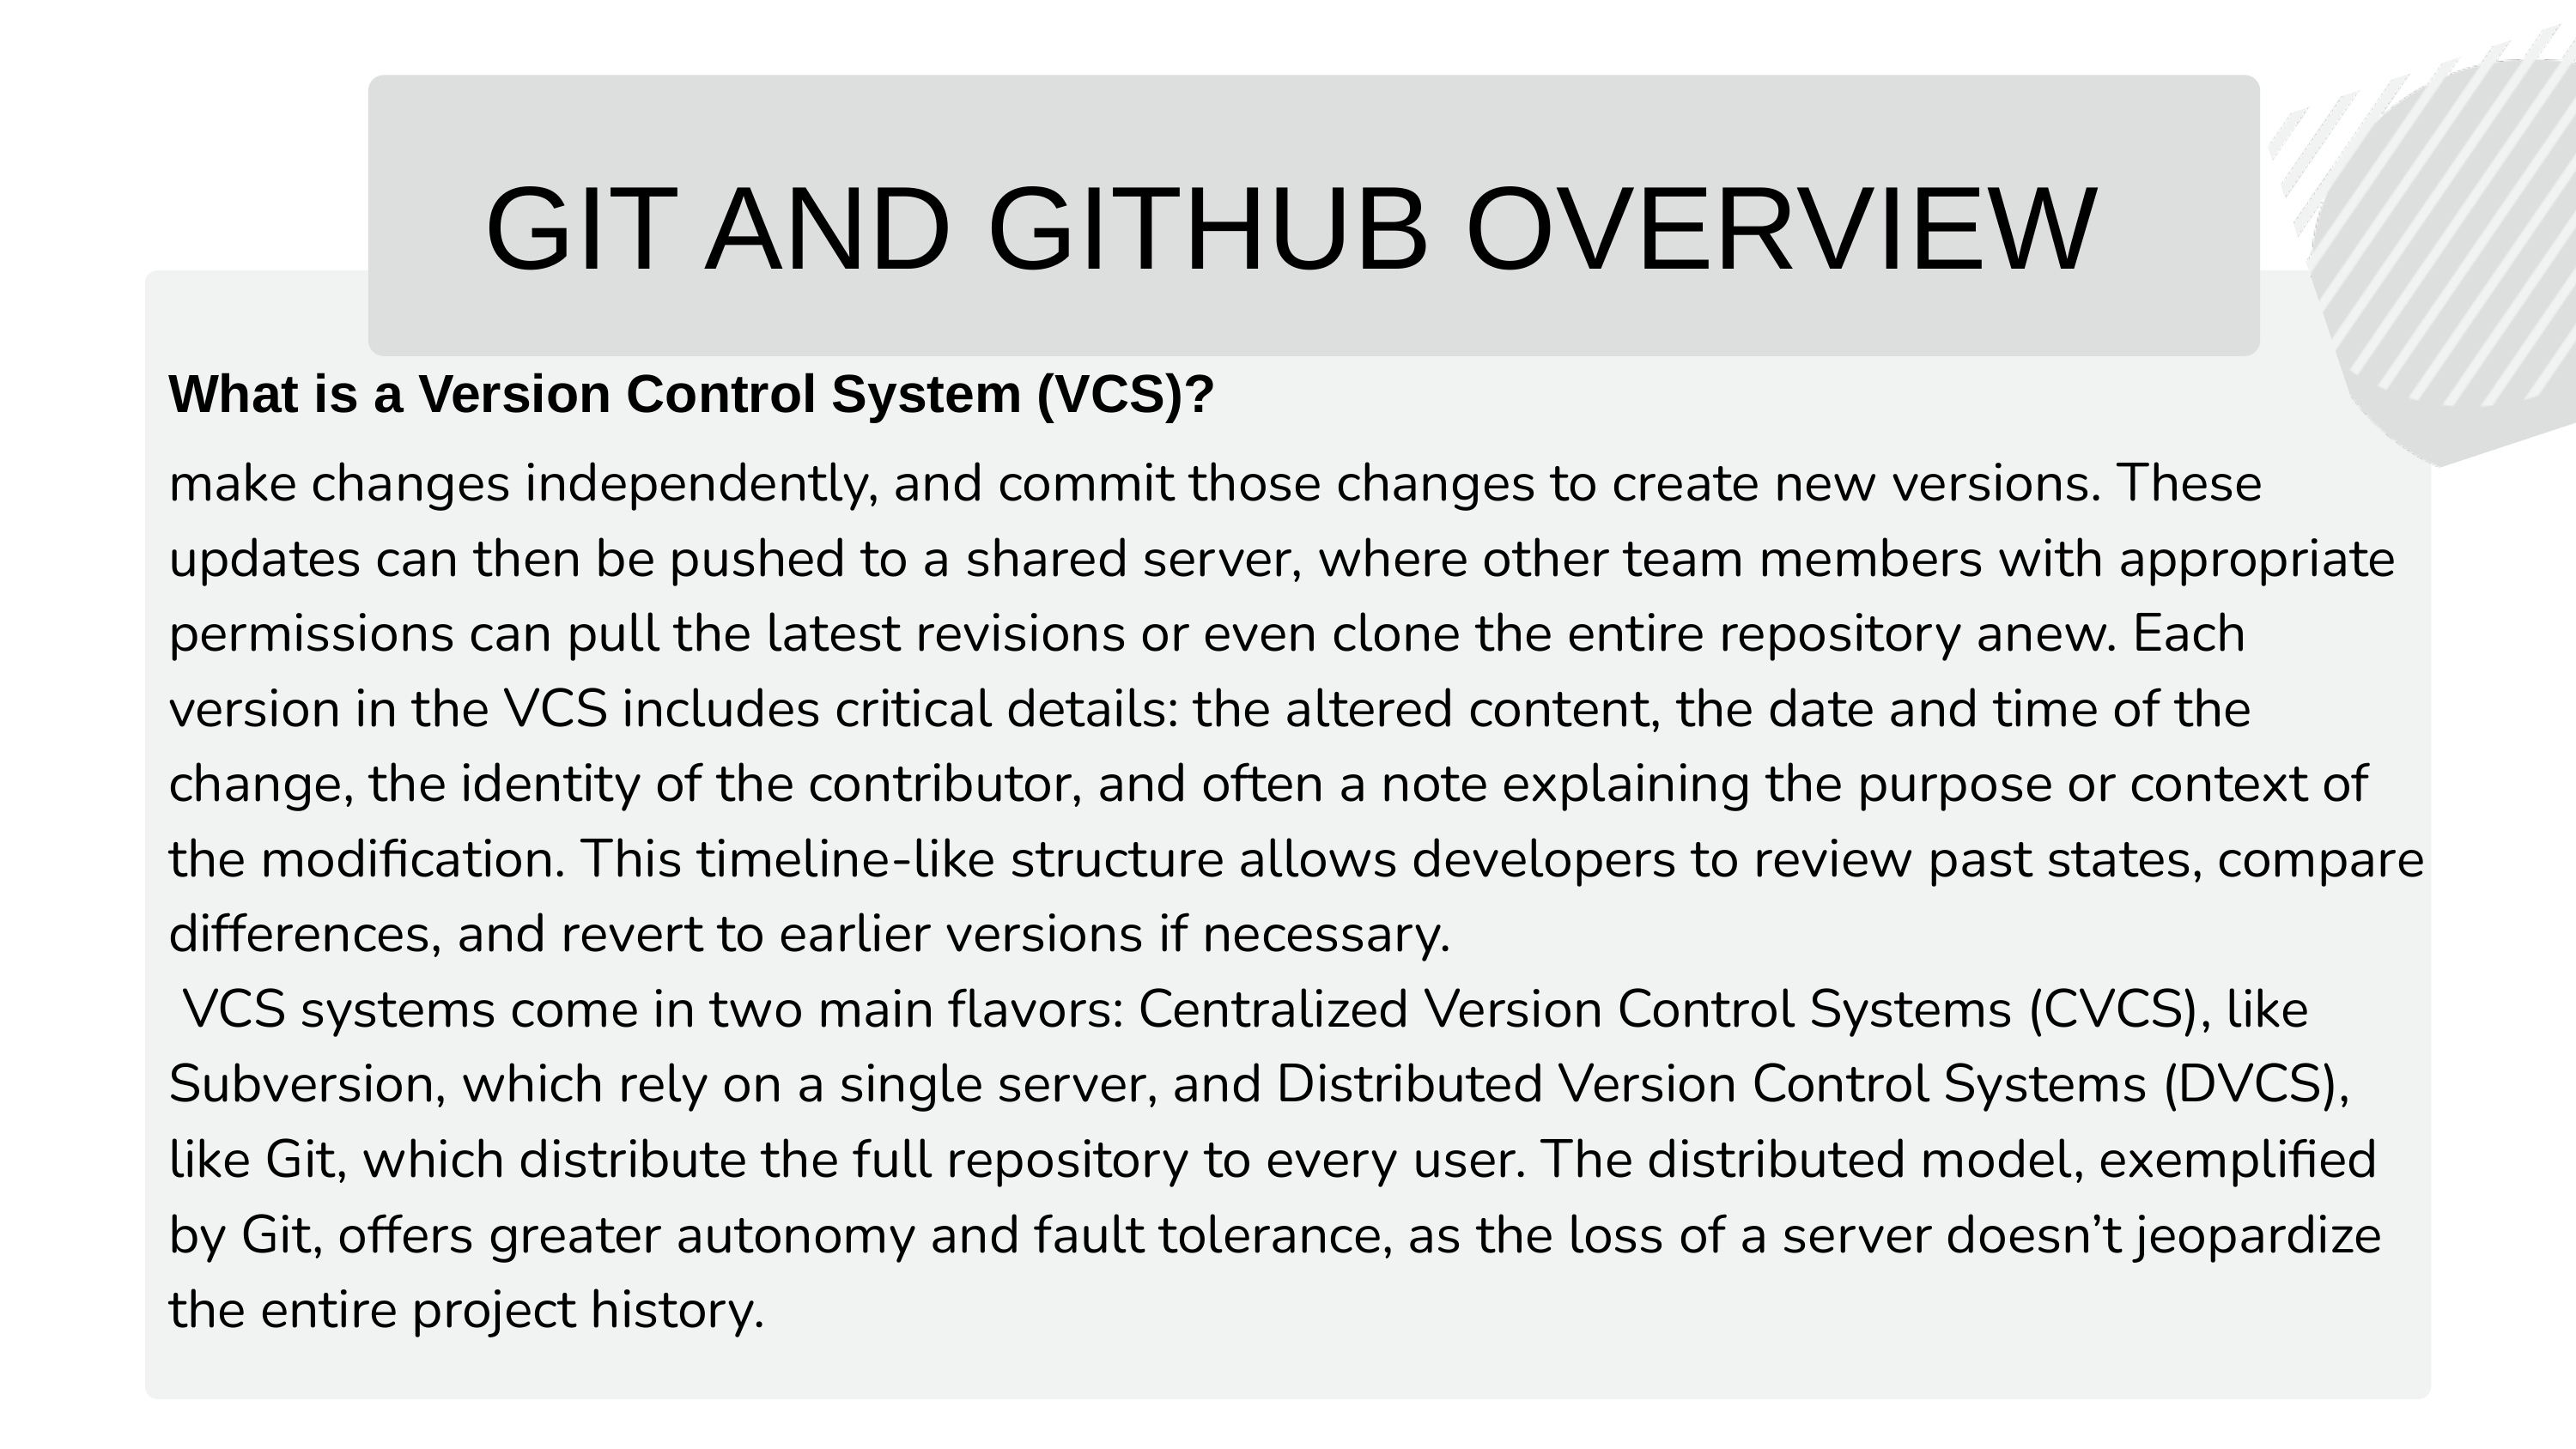

GIT AND GITHUB OVERVIEW

What is a Version Control System (VCS)?
make changes independently, and commit those changes to create new versions. These updates can then be pushed to a shared server, where other team members with appropriate permissions can pull the latest revisions or even clone the entire repository anew. Each version in the VCS includes critical details: the altered content, the date and time of the change, the identity of the contributor, and often a note explaining the purpose or context of the modification. This timeline-like structure allows developers to review past states, compare differences, and revert to earlier versions if necessary.
 VCS systems come in two main flavors: Centralized Version Control Systems (CVCS), like Subversion, which rely on a single server, and Distributed Version Control Systems (DVCS), like Git, which distribute the full repository to every user. The distributed model, exemplified by Git, offers greater autonomy and fault tolerance, as the loss of a server doesn’t jeopardize the entire project history.